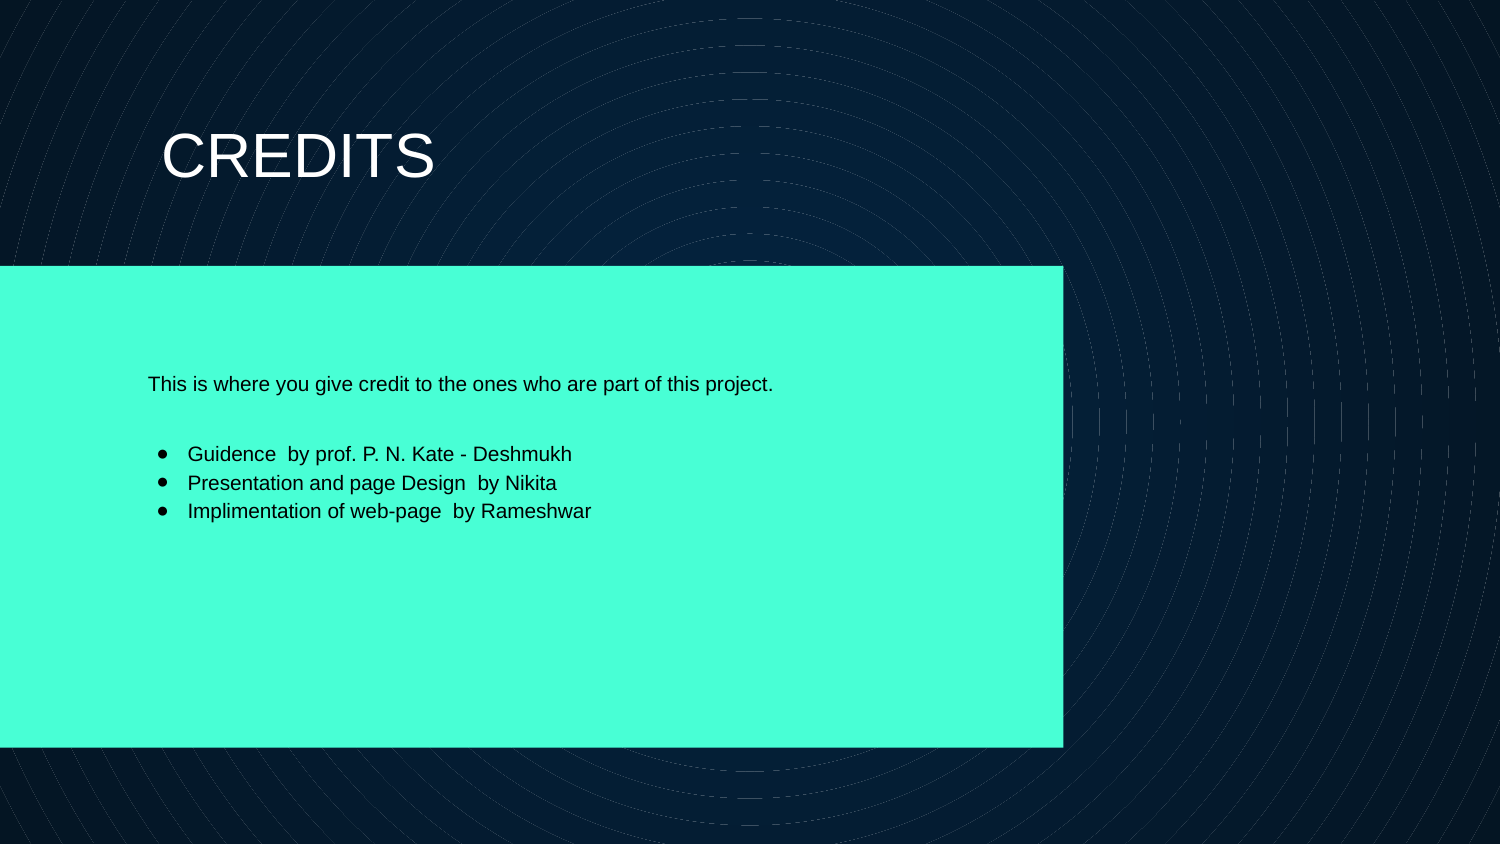

# CREDITS
This is where you give credit to the ones who are part of this project.

Guidence  by prof. P. N. Kate - Deshmukh
Presentation and page Design  by Nikita
Implimentation of web-page  by Rameshwar